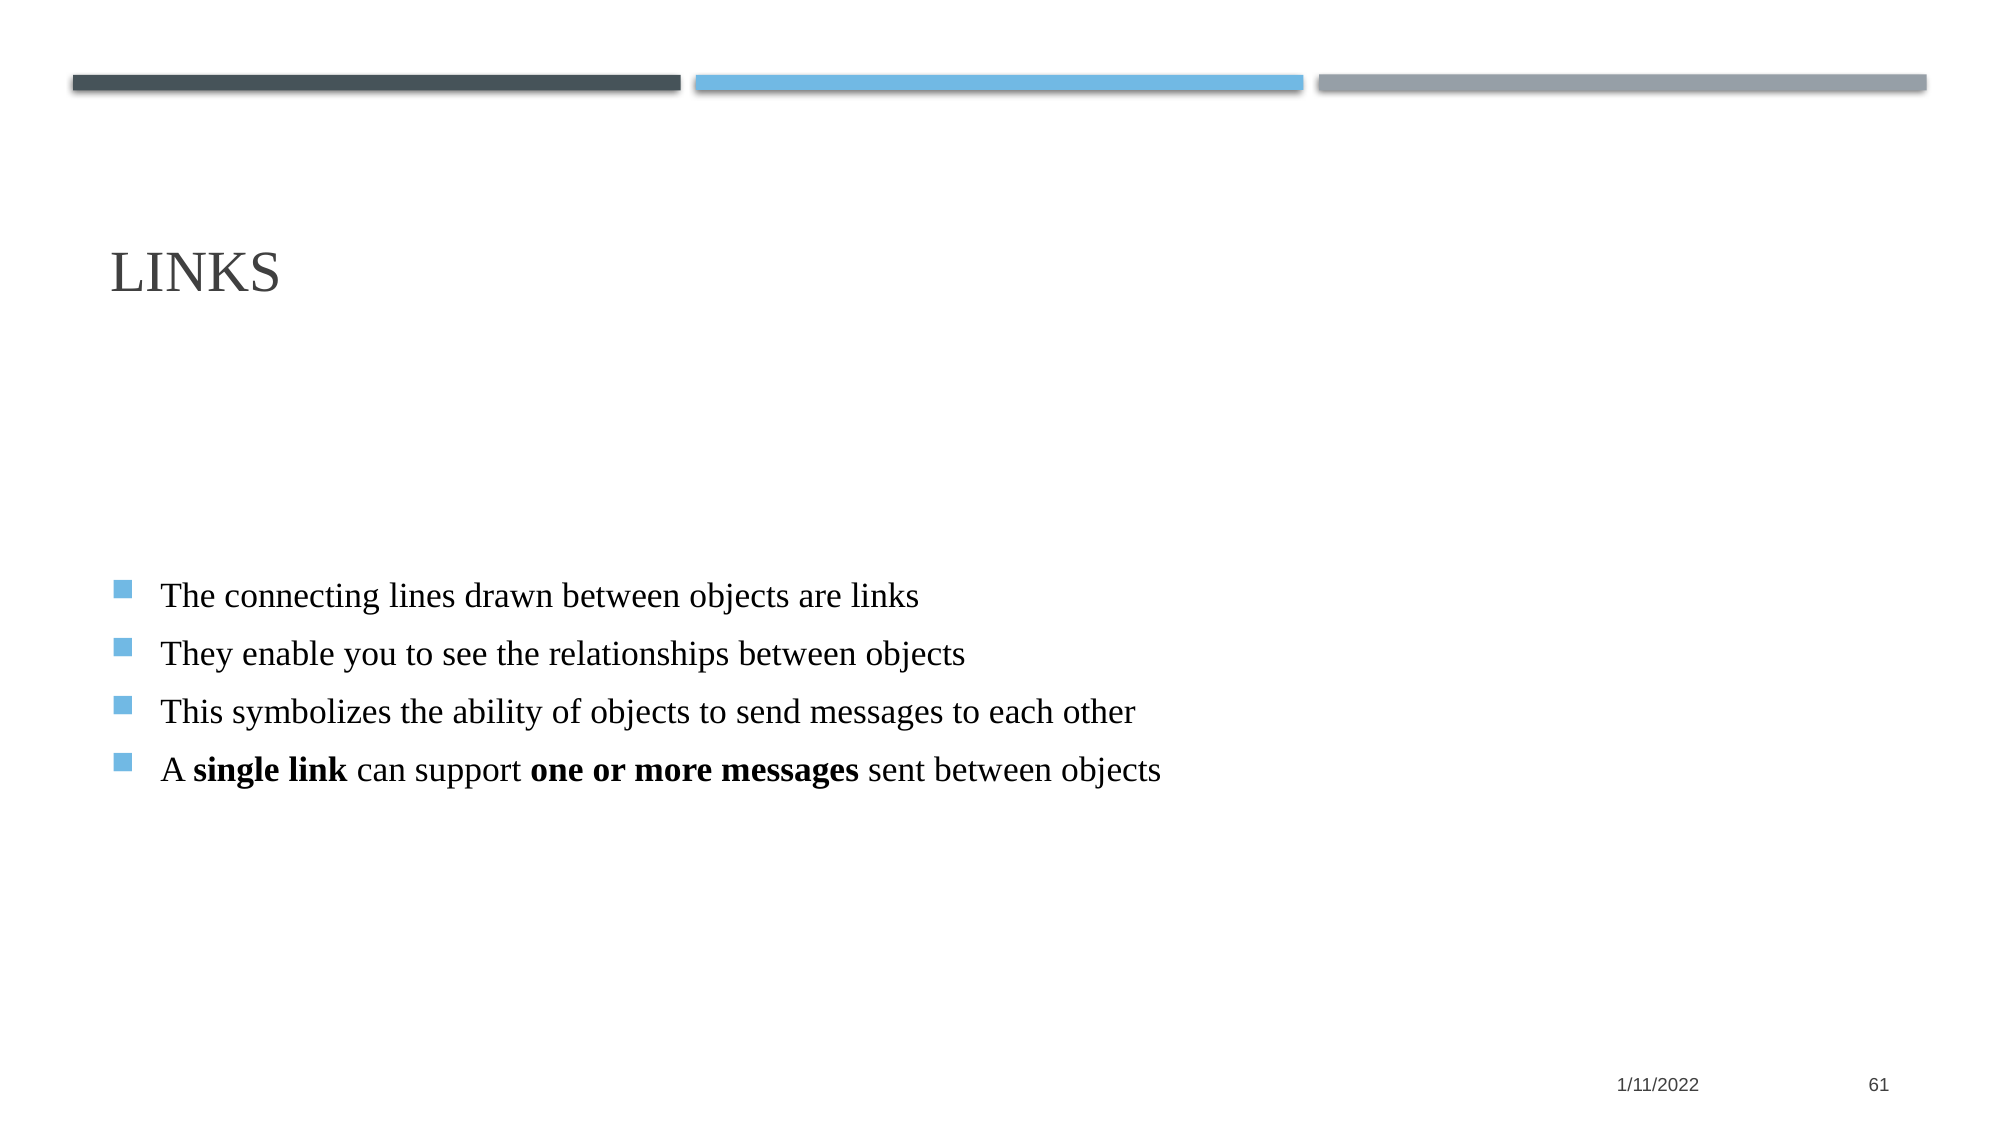

# Links
The connecting lines drawn between objects are links
They enable you to see the relationships between objects
This symbolizes the ability of objects to send messages to each other
A single link can support one or more messages sent between objects
1/11/2022
61